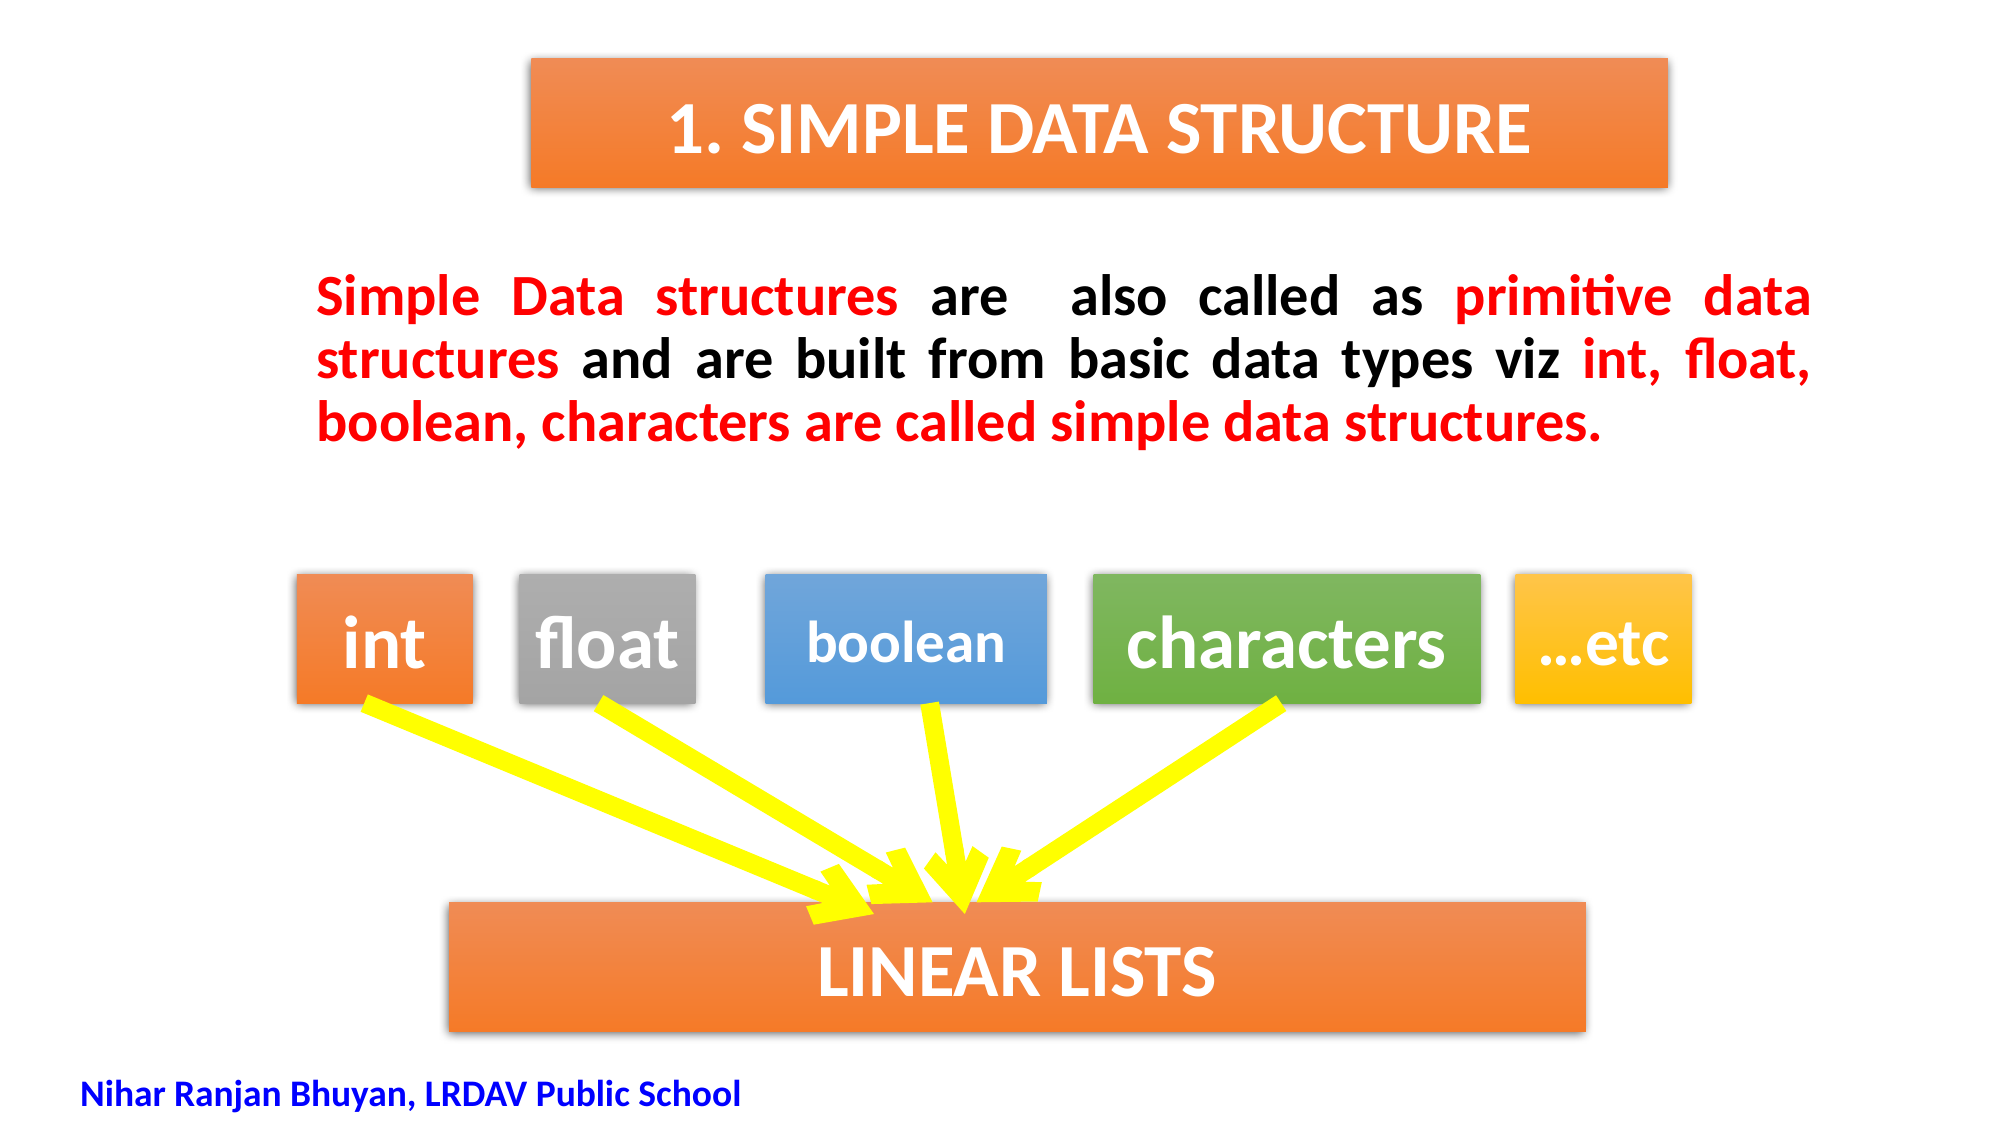

1. SIMPLE DATA STRUCTURE
	Simple Data structures are  also called as primitive data structures and are built from basic data types viz int, float, boolean, characters are called simple data structures.
int
float
boolean
characters
…etc
LINEAR LISTS
Nihar Ranjan Bhuyan, LRDAV Public School